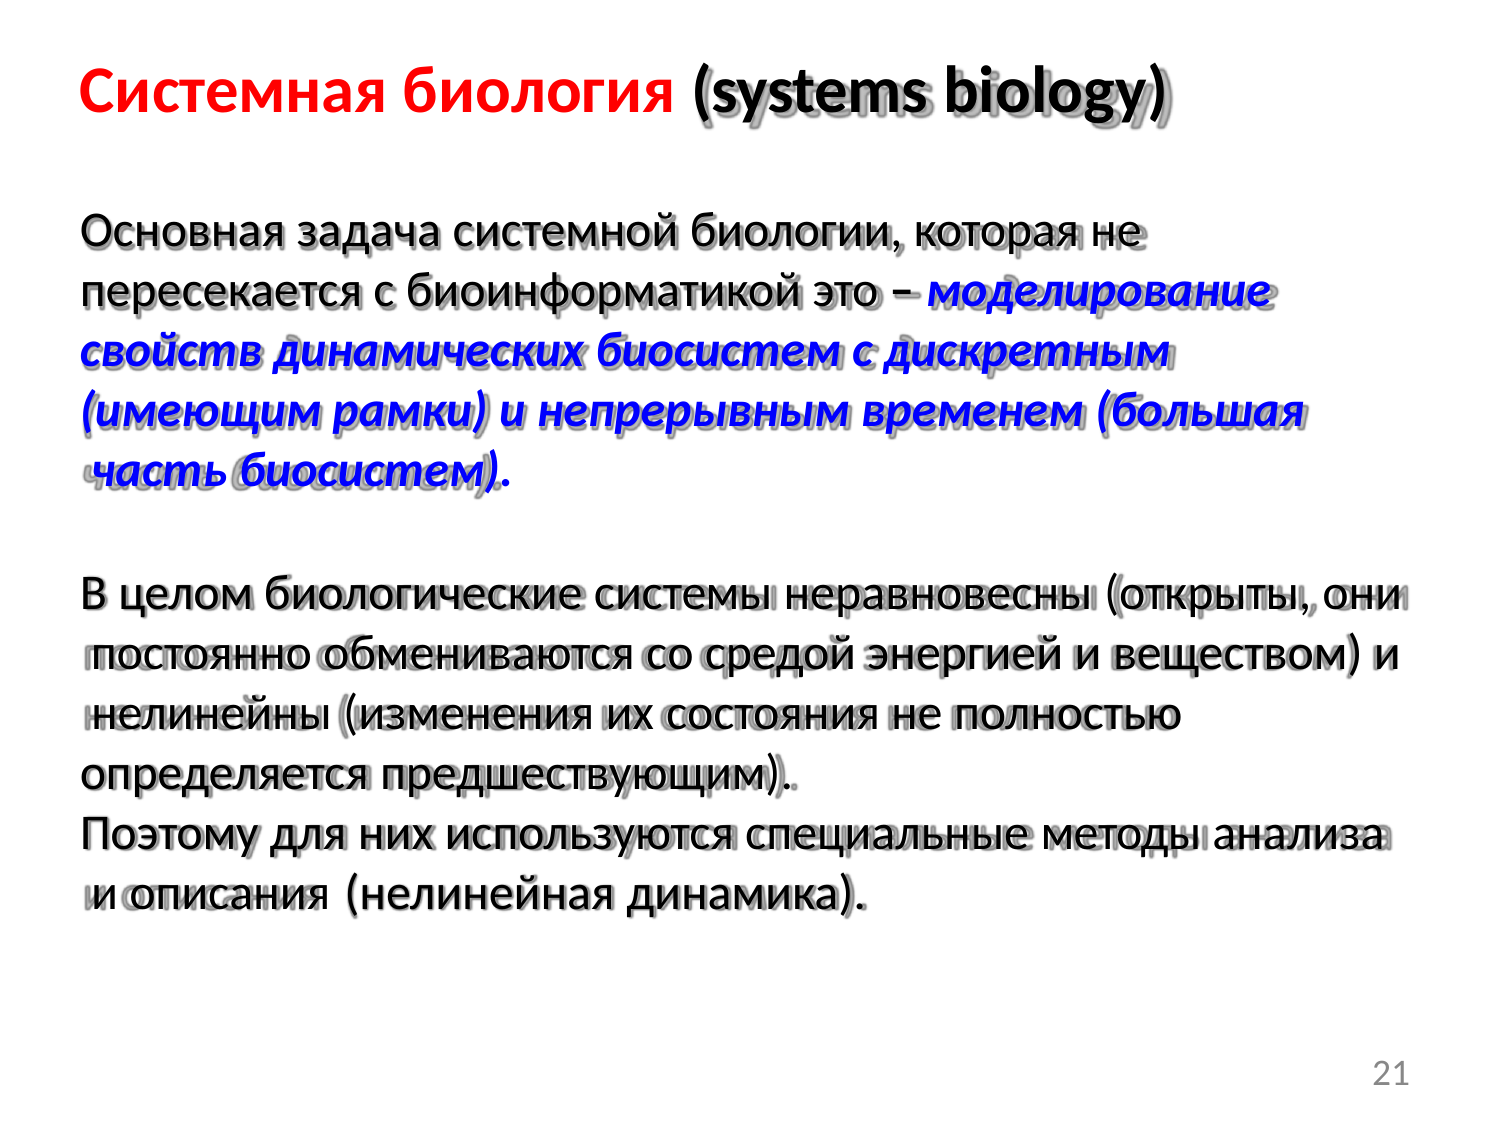

# Системная биология (systems biology)

Основная задача системной биологии, которая не  пересекается с биоинформатикой это – моделирование  свойств динамических биосистем с дискретным  (имеющим рамки) и непрерывным временем (большая  часть биосистем).

В целом биологические системы неравновесны (открыты, они  постоянно обмениваются со средой энергией и веществом) и  нелинейны (изменения их состояния не полностью  определяется предшествующим).
Поэтому для них используются специальные методы анализа  и описания	(нелинейная динамика).

21